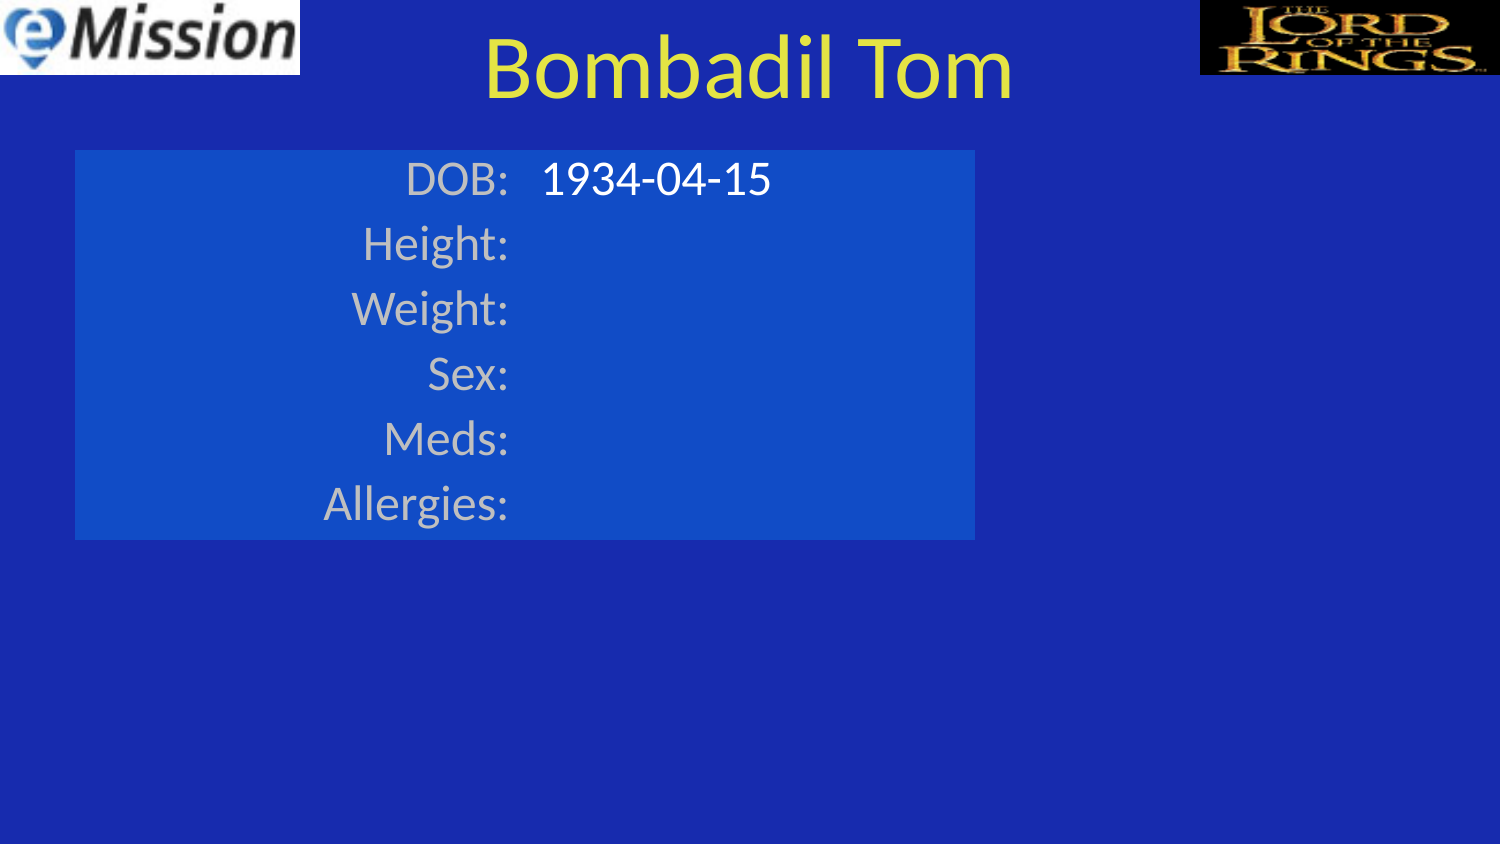

Bombadil Tom
| DOB: | 1934-04-15 |
| --- | --- |
| Height: |  |
| Weight: |  |
| Sex: |  |
| Meds: |  |
| Allergies: |  |